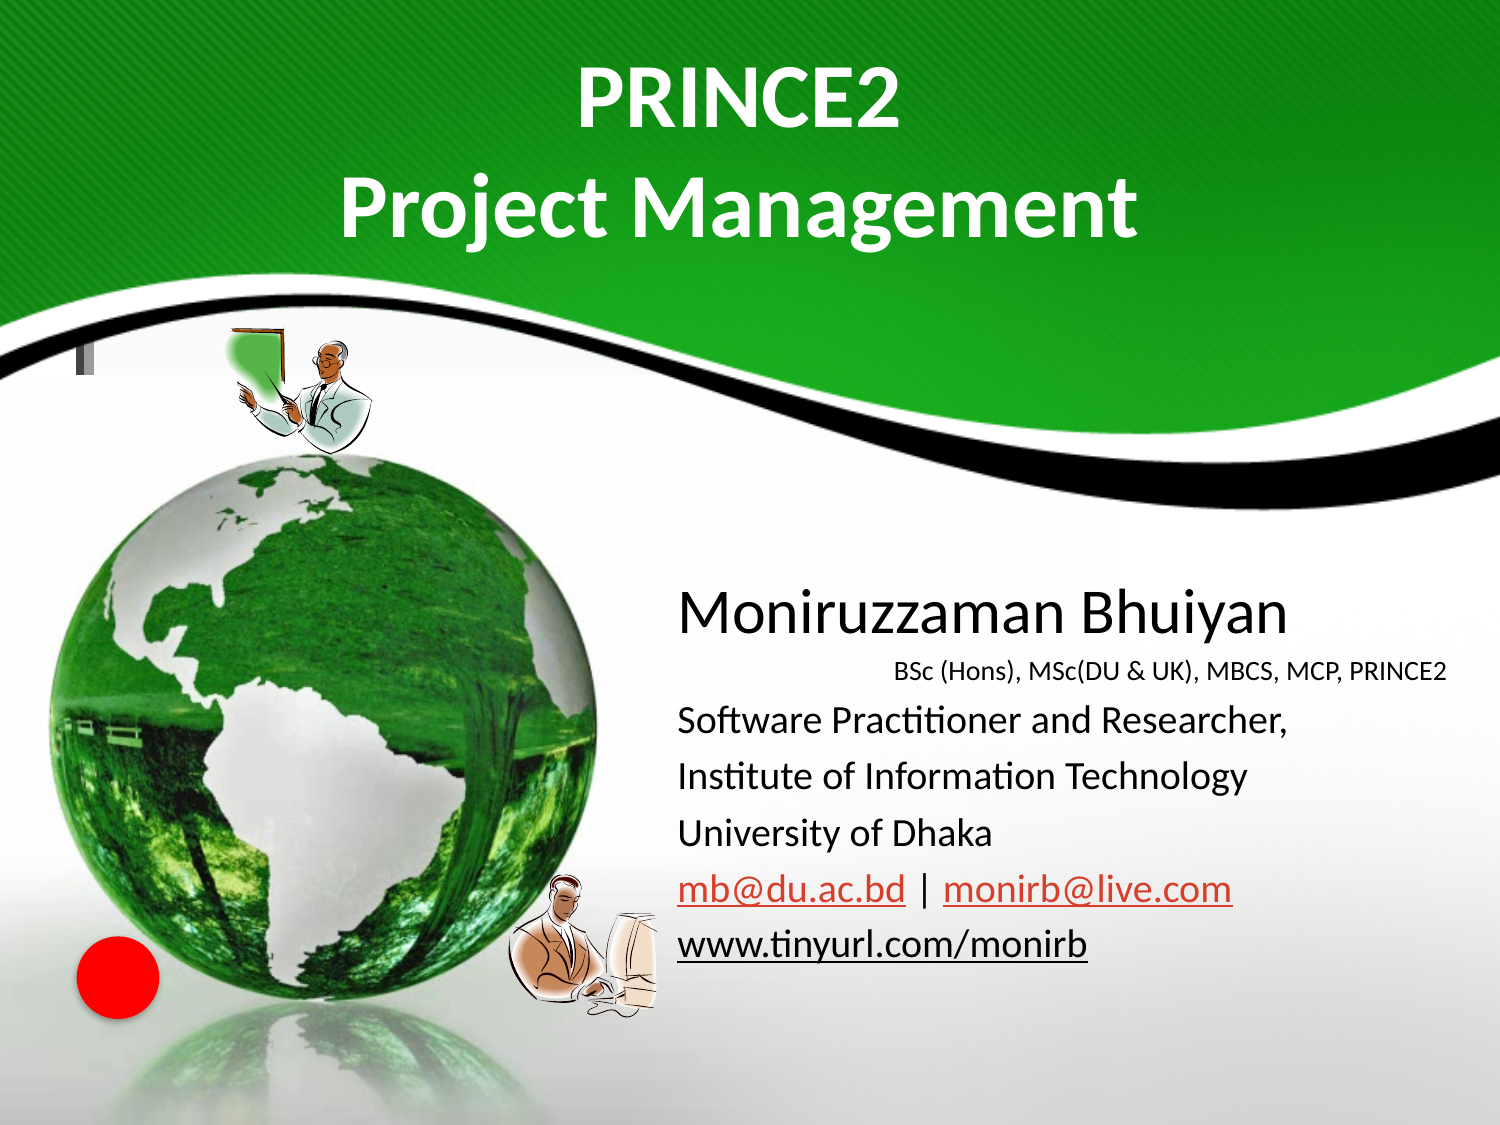

# PRINCE2 Project Management
Moniruzzaman Bhuiyan
BSc (Hons), MSc(DU & UK), MBCS, MCP, PRINCE2
Software Practitioner and Researcher,
Institute of Information Technology
University of Dhaka
mb@du.ac.bd | monirb@live.com
www.tinyurl.com/monirb